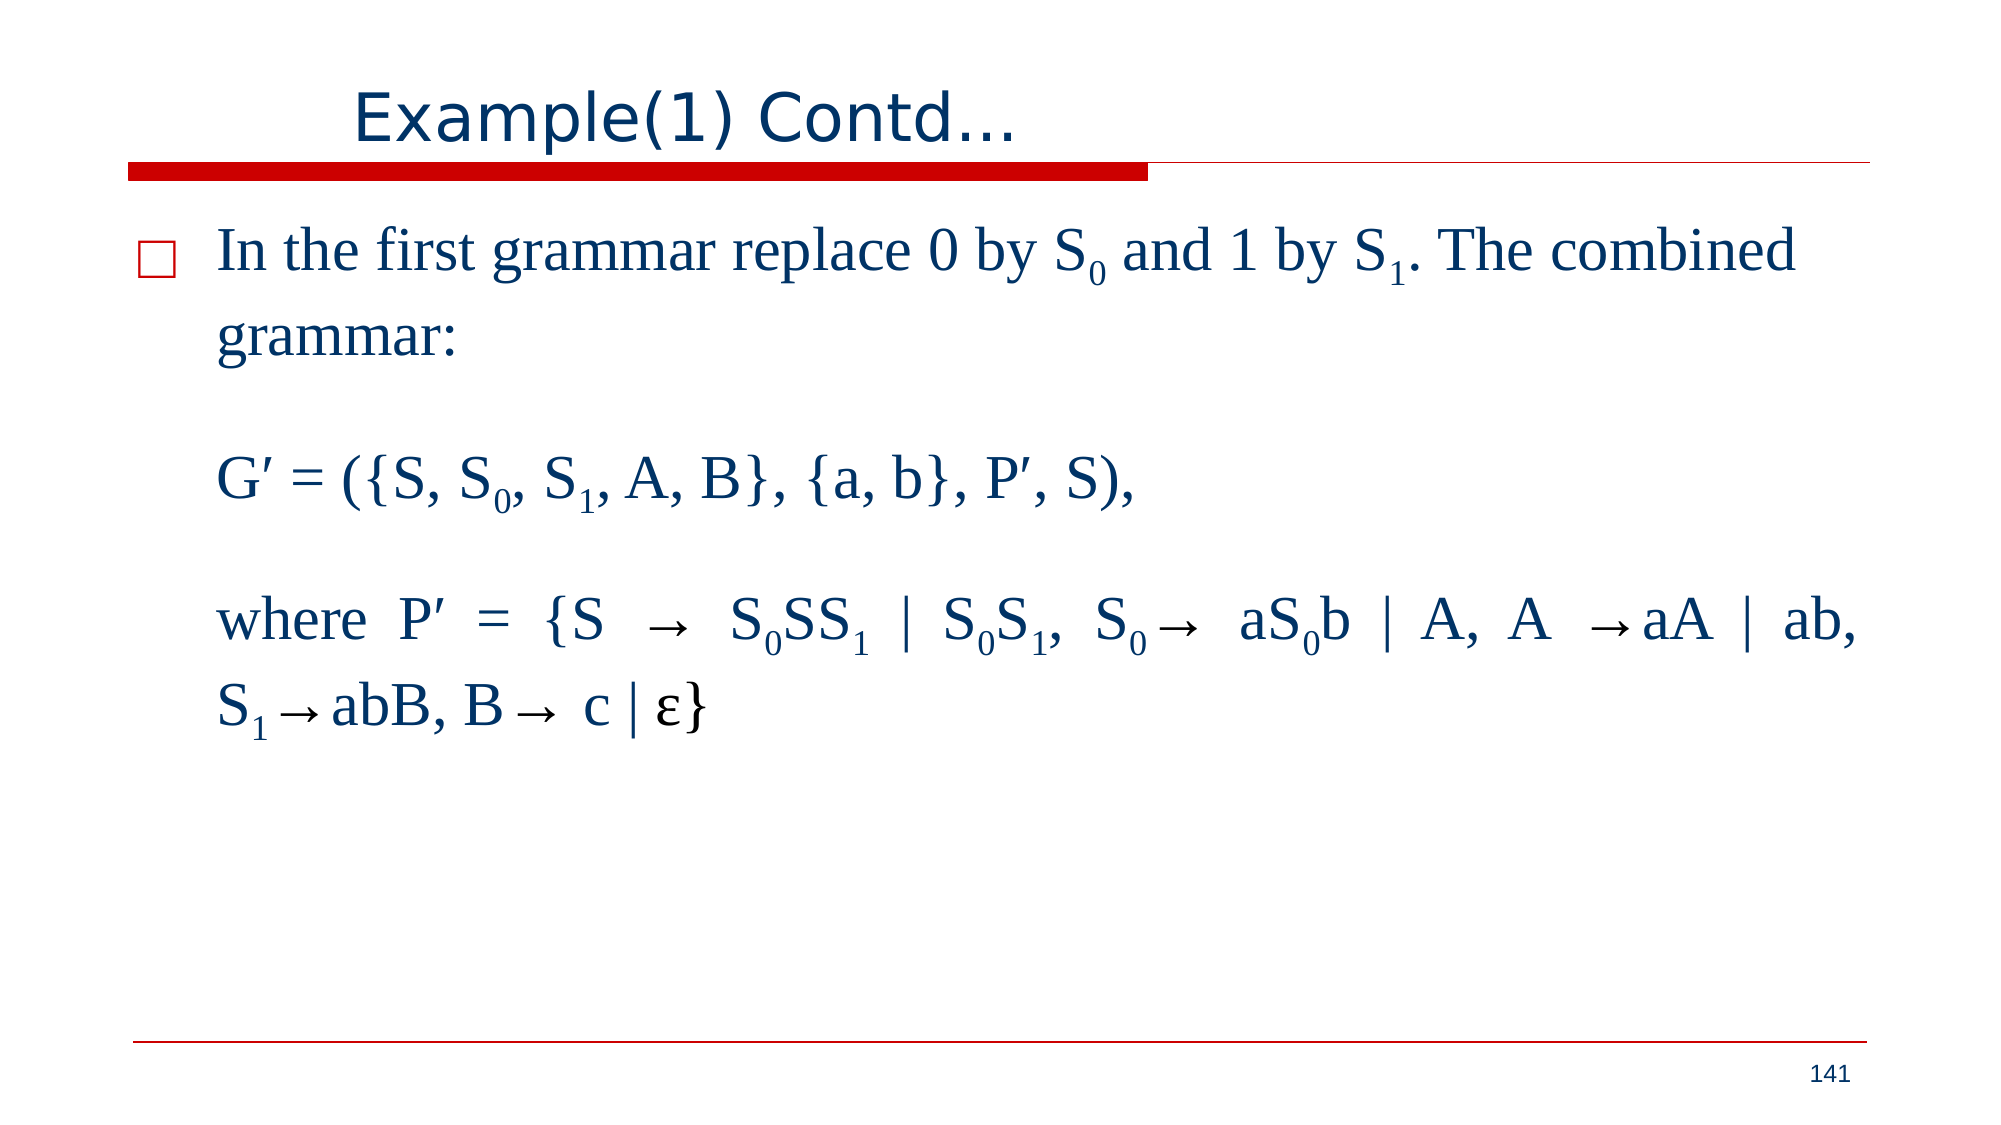

# Example(1) Contd...
In the first grammar replace 0 by S0 and 1 by S1. The combined grammar:

	G′ = ({S, S0, S1, A, B}, {a, b}, P′, S),

	where P′ = {S → S0SS1 | S0S1, S0→ aS0b | A, A →aA | ab, S1→abB, B→ c | ε}

141